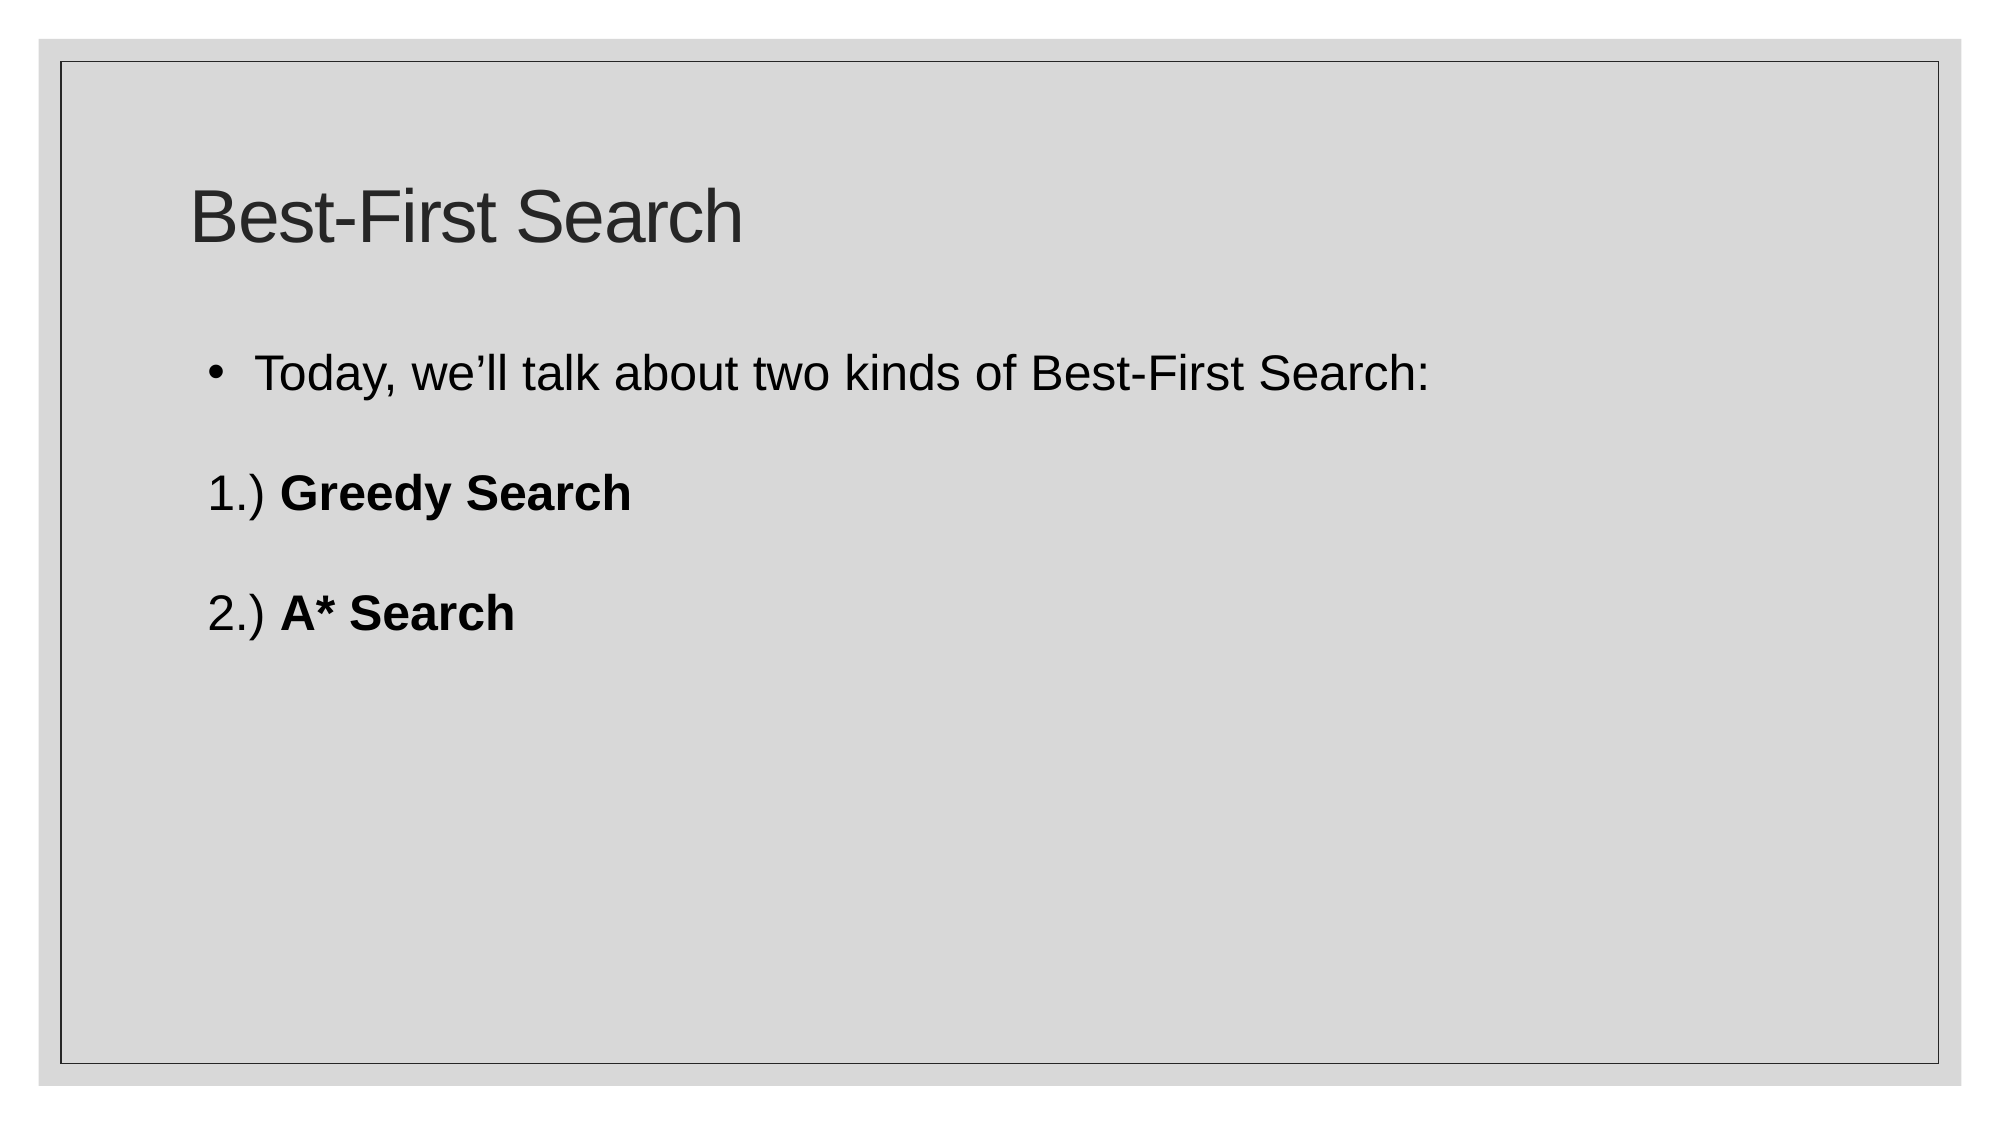

# Best-First Search
Today, we’ll talk about two kinds of Best-First Search:

1.) Greedy Search

2.) A* Search